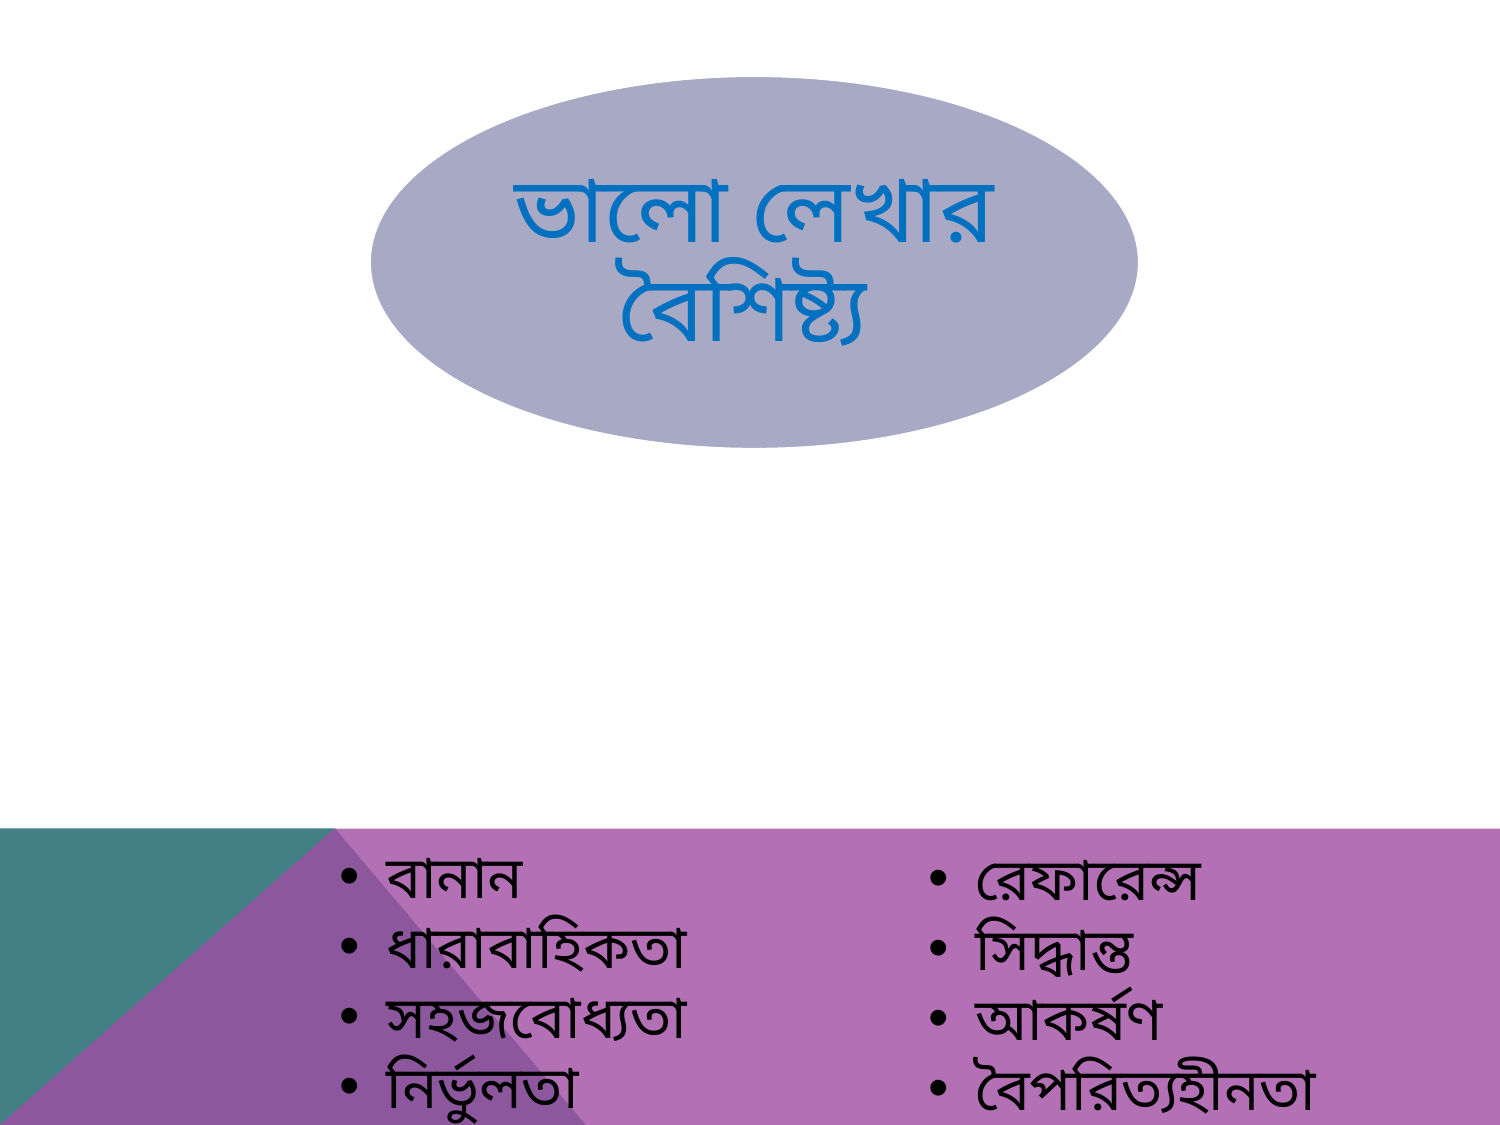

ভালো লেখার বৈশিষ্ট্য
বানান
ধারাবাহিকতা
সহজবোধ্যতা
নির্ভুলতা
রেফারেন্স
সিদ্ধান্ত
আকর্ষণ
বৈপরিত্যহীনতা